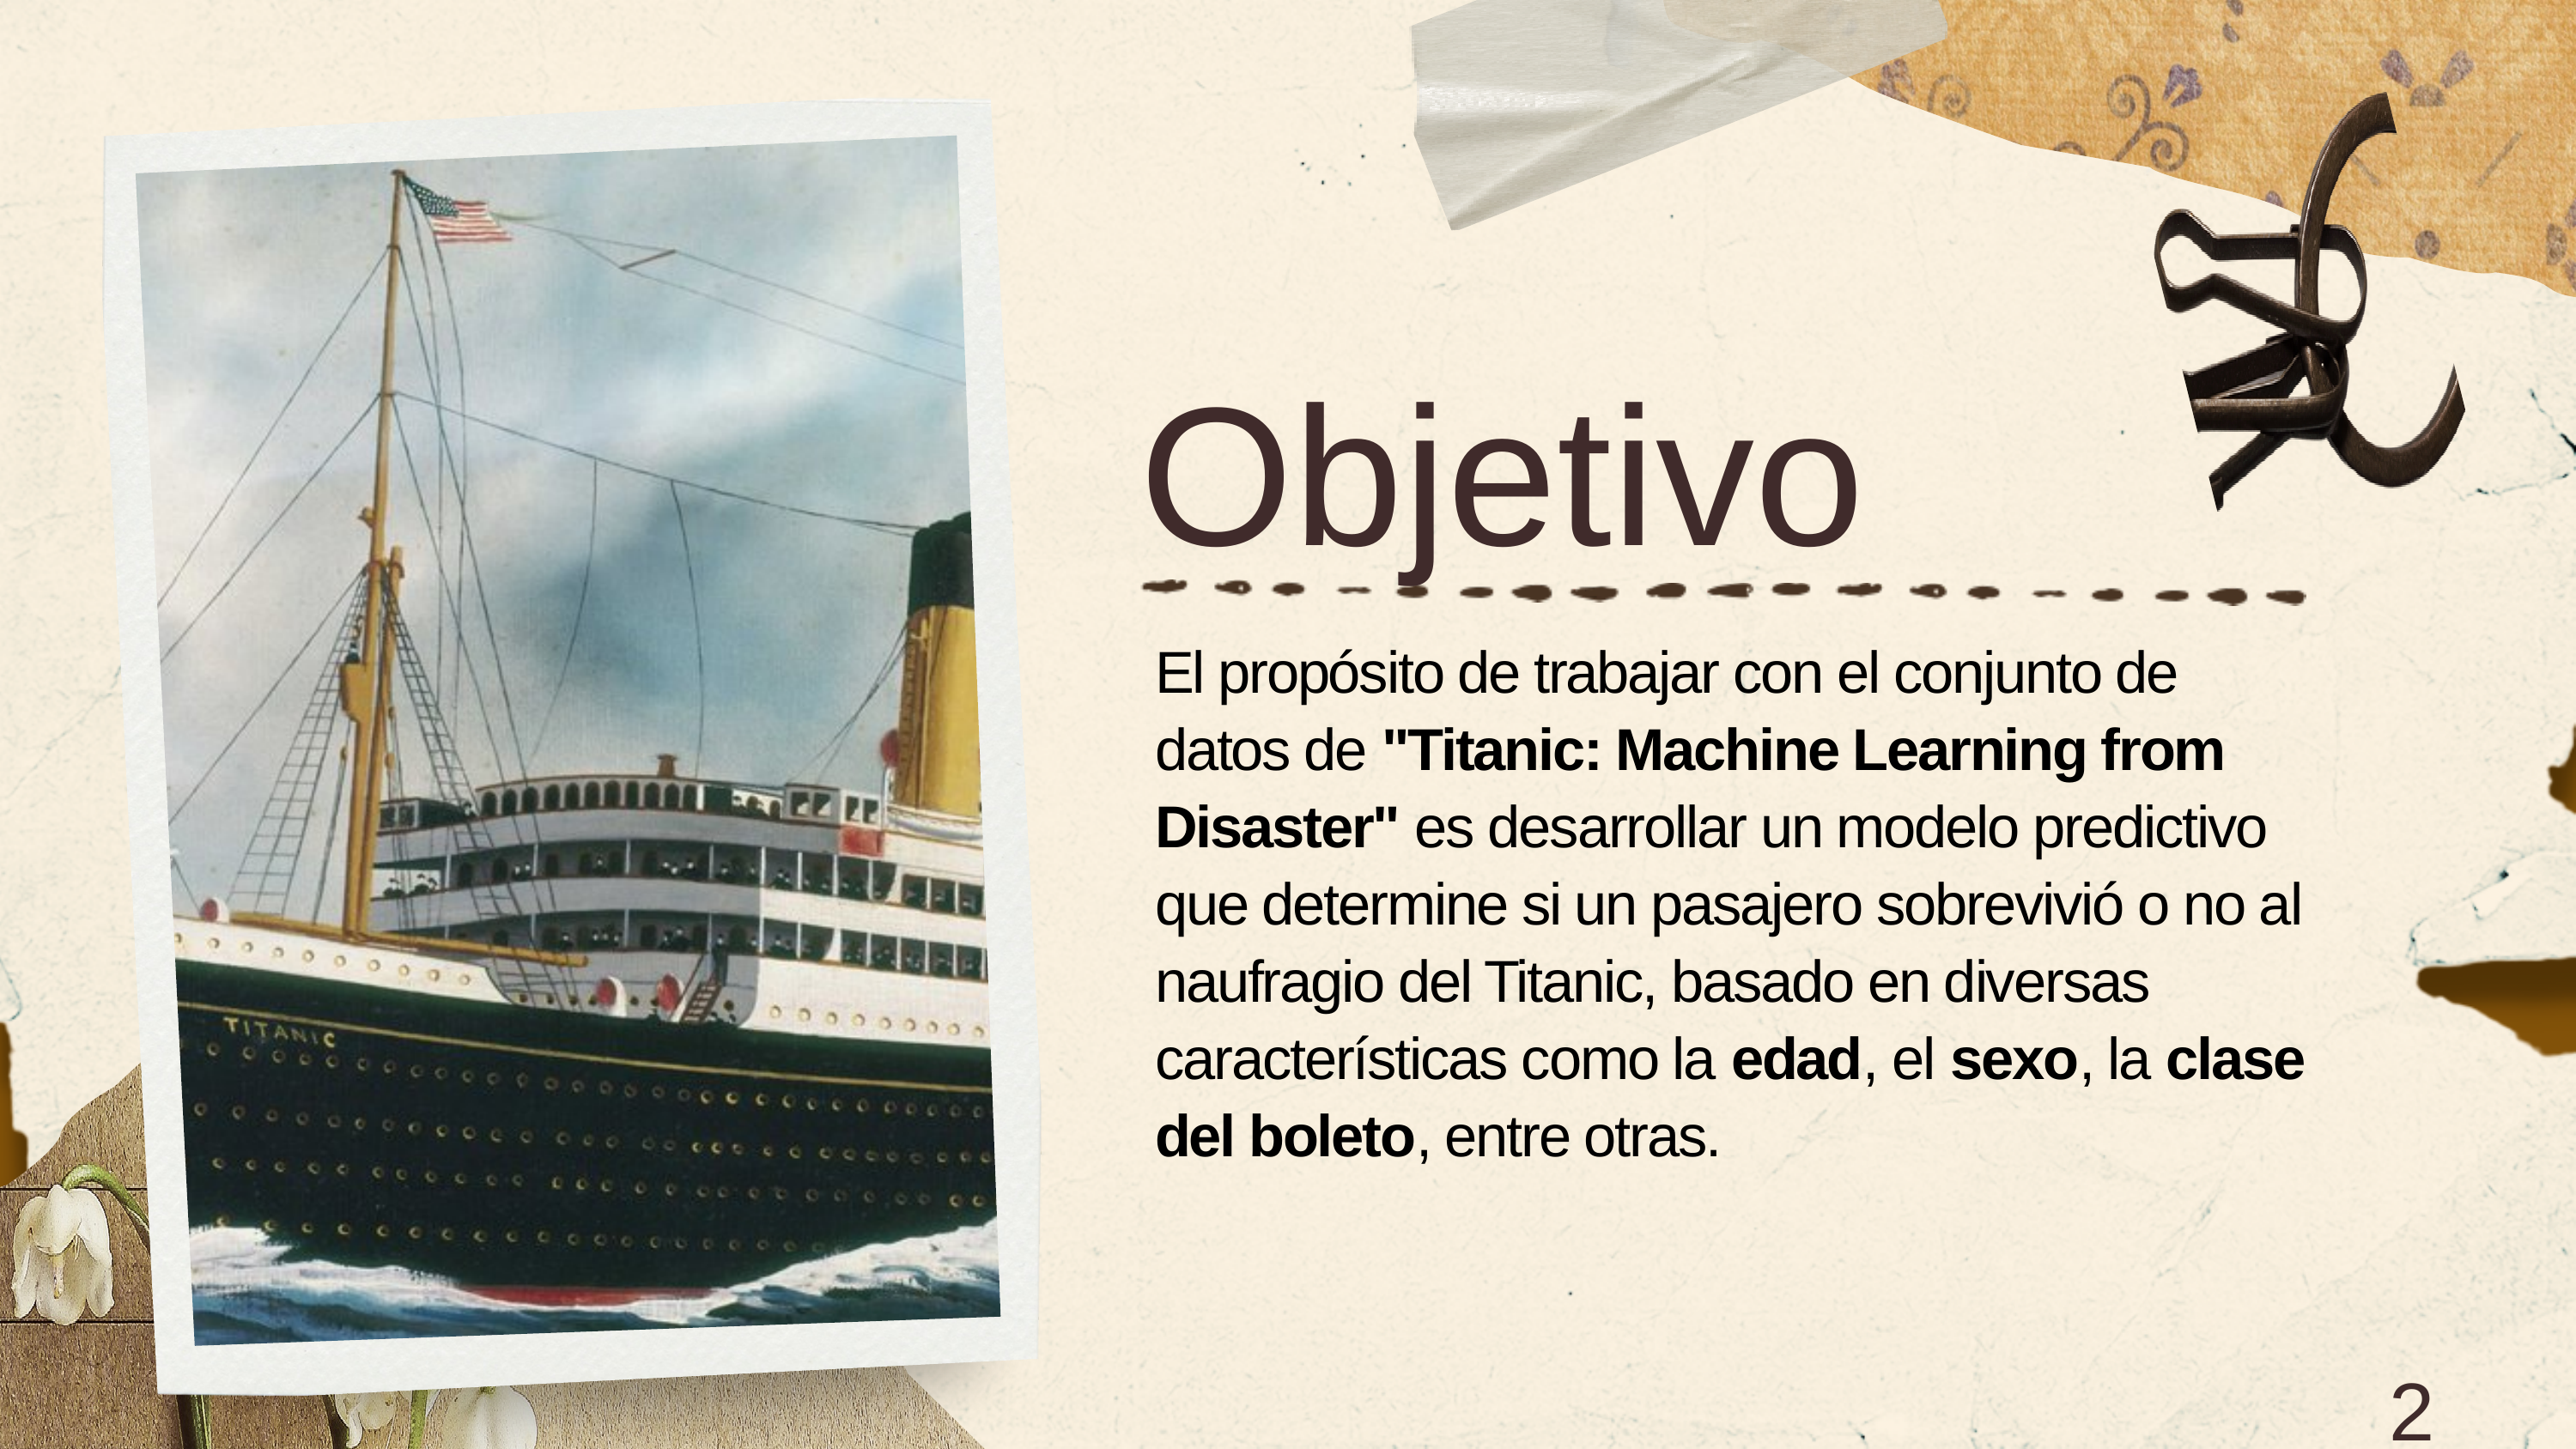

Objetivo

El propósito de trabajar con el conjunto de datos de "Titanic: Machine Learning from Disaster" es desarrollar un modelo predictivo que determine si un pasajero sobrevivió o no al naufragio del Titanic, basado en diversas características como la edad, el sexo, la clase del boleto, entre otras.

2